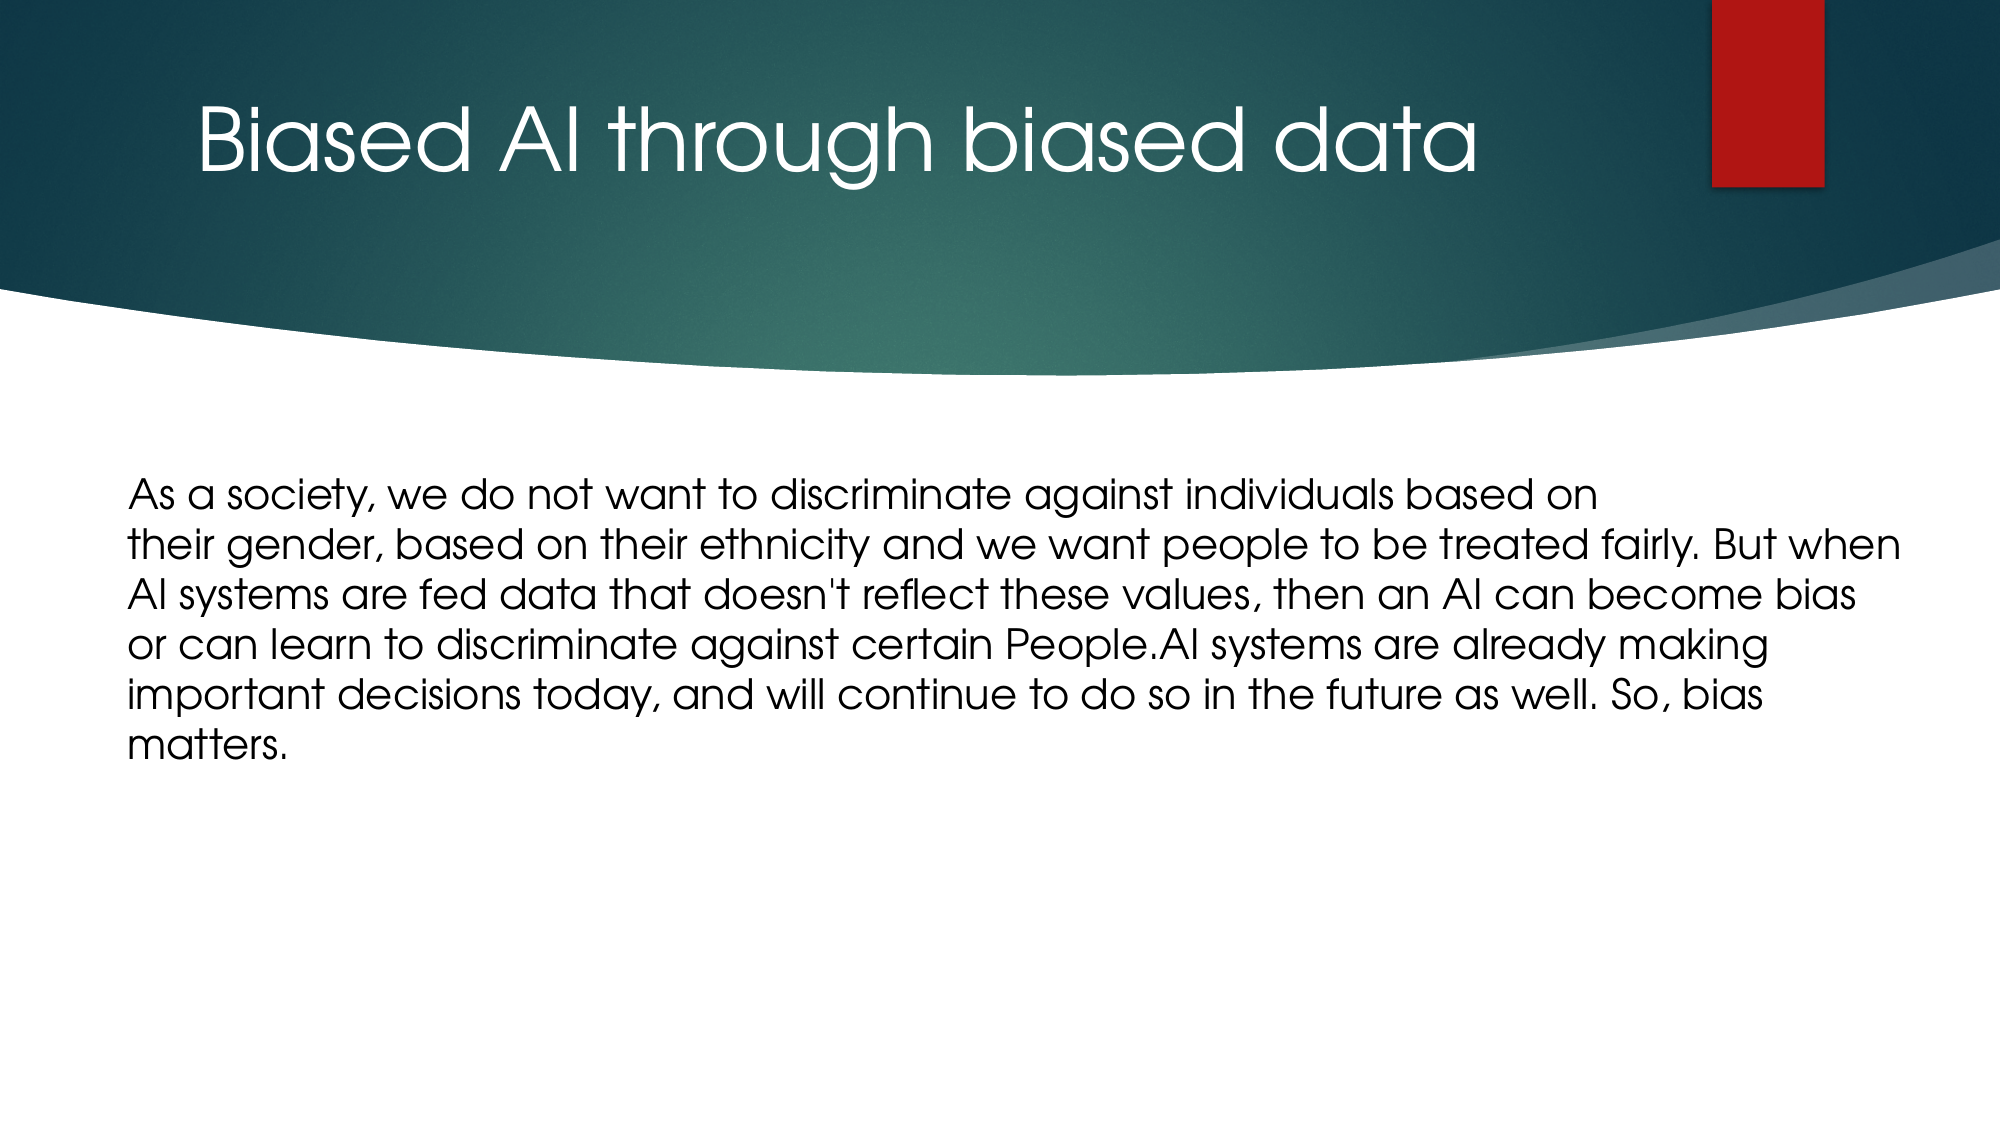

# Biased AI through biased data

     As a society, we do not want to discriminate against individuals based on  their gender, based on their ethnicity and we want people to be treated fairly. But when AI systems are fed data that doesn't reflect these values, then an AI can become bias or can learn to discriminate against certain People.AI systems are already making important decisions today, and will continue to do so in the future as well. So, bias matters.